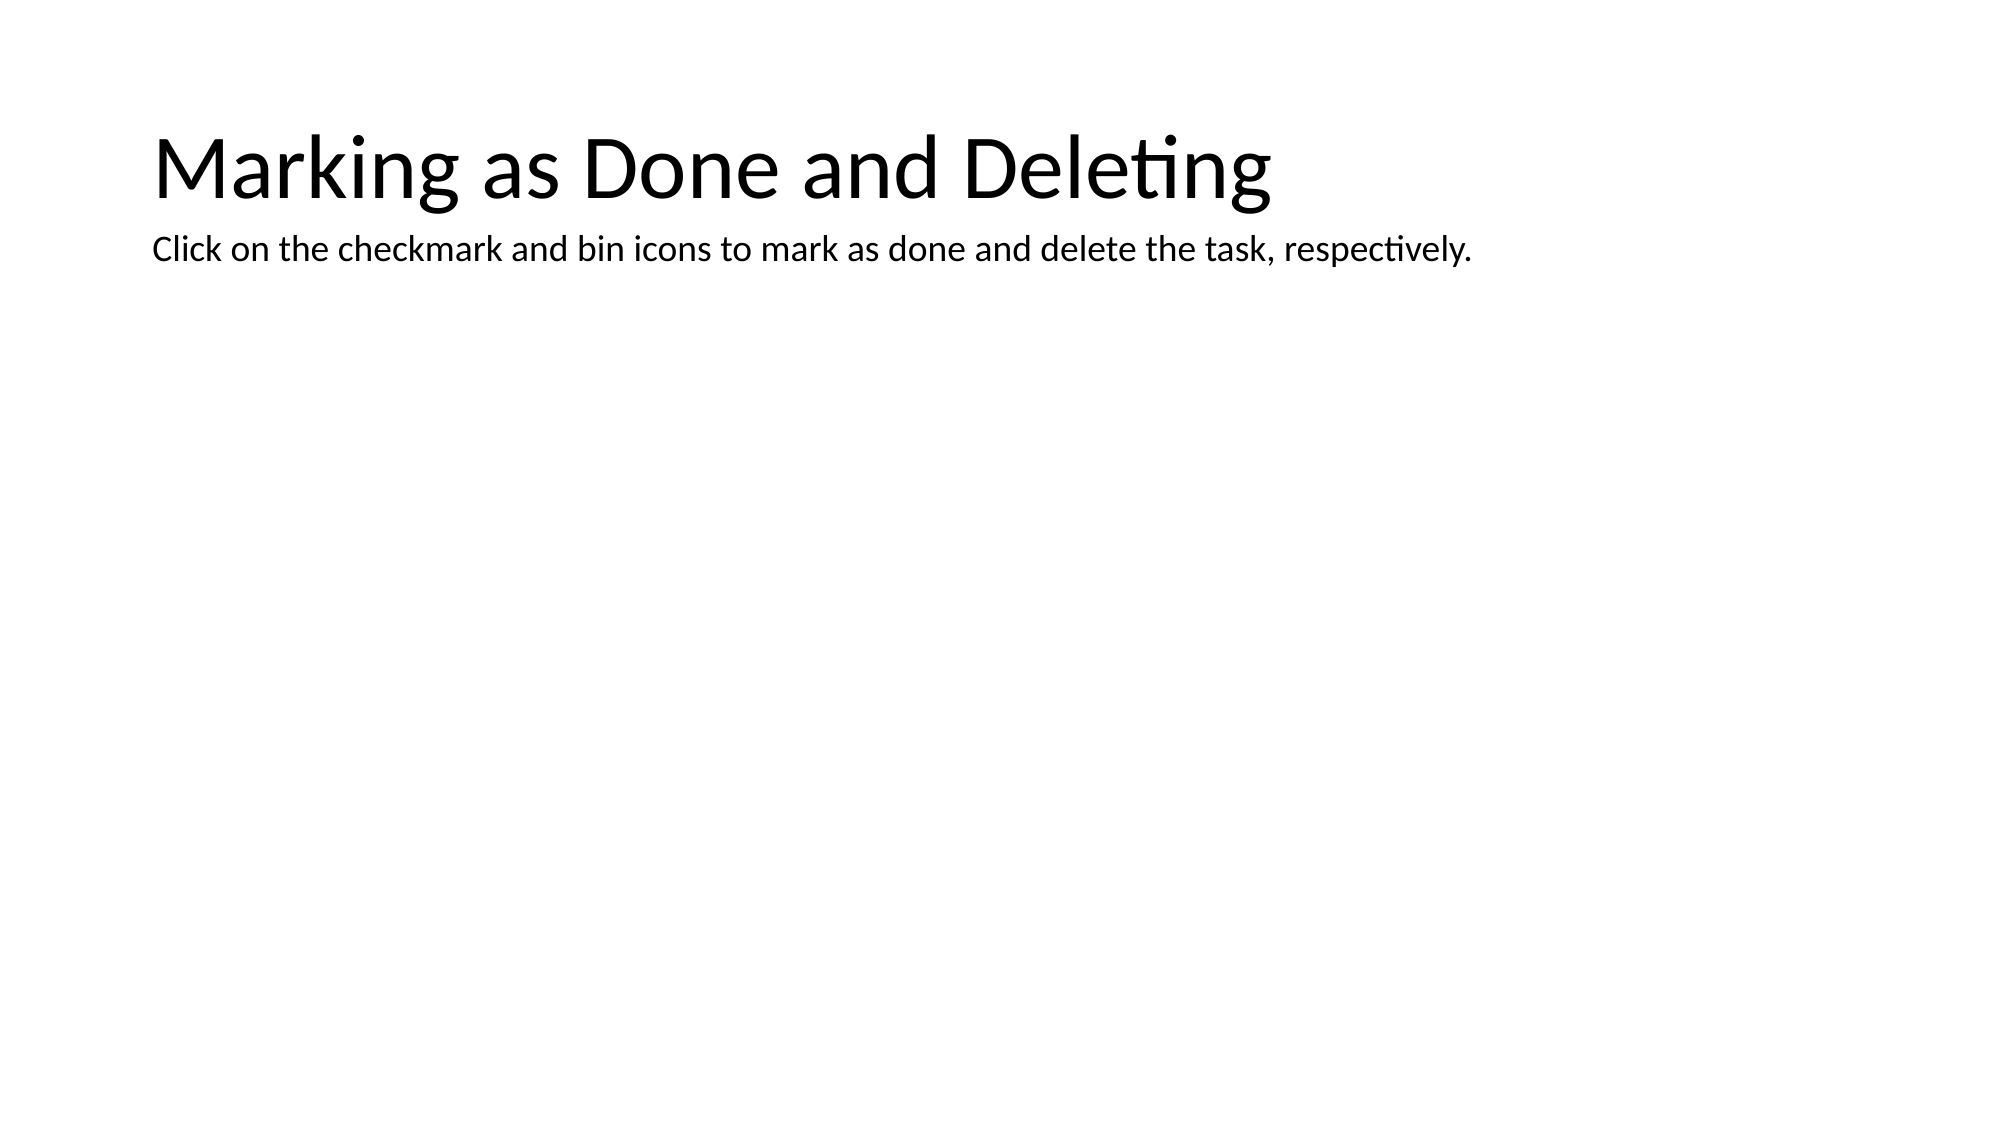

# Marking as Done and Deleting
Click on the checkmark and bin icons to mark as done and delete the task, respectively.